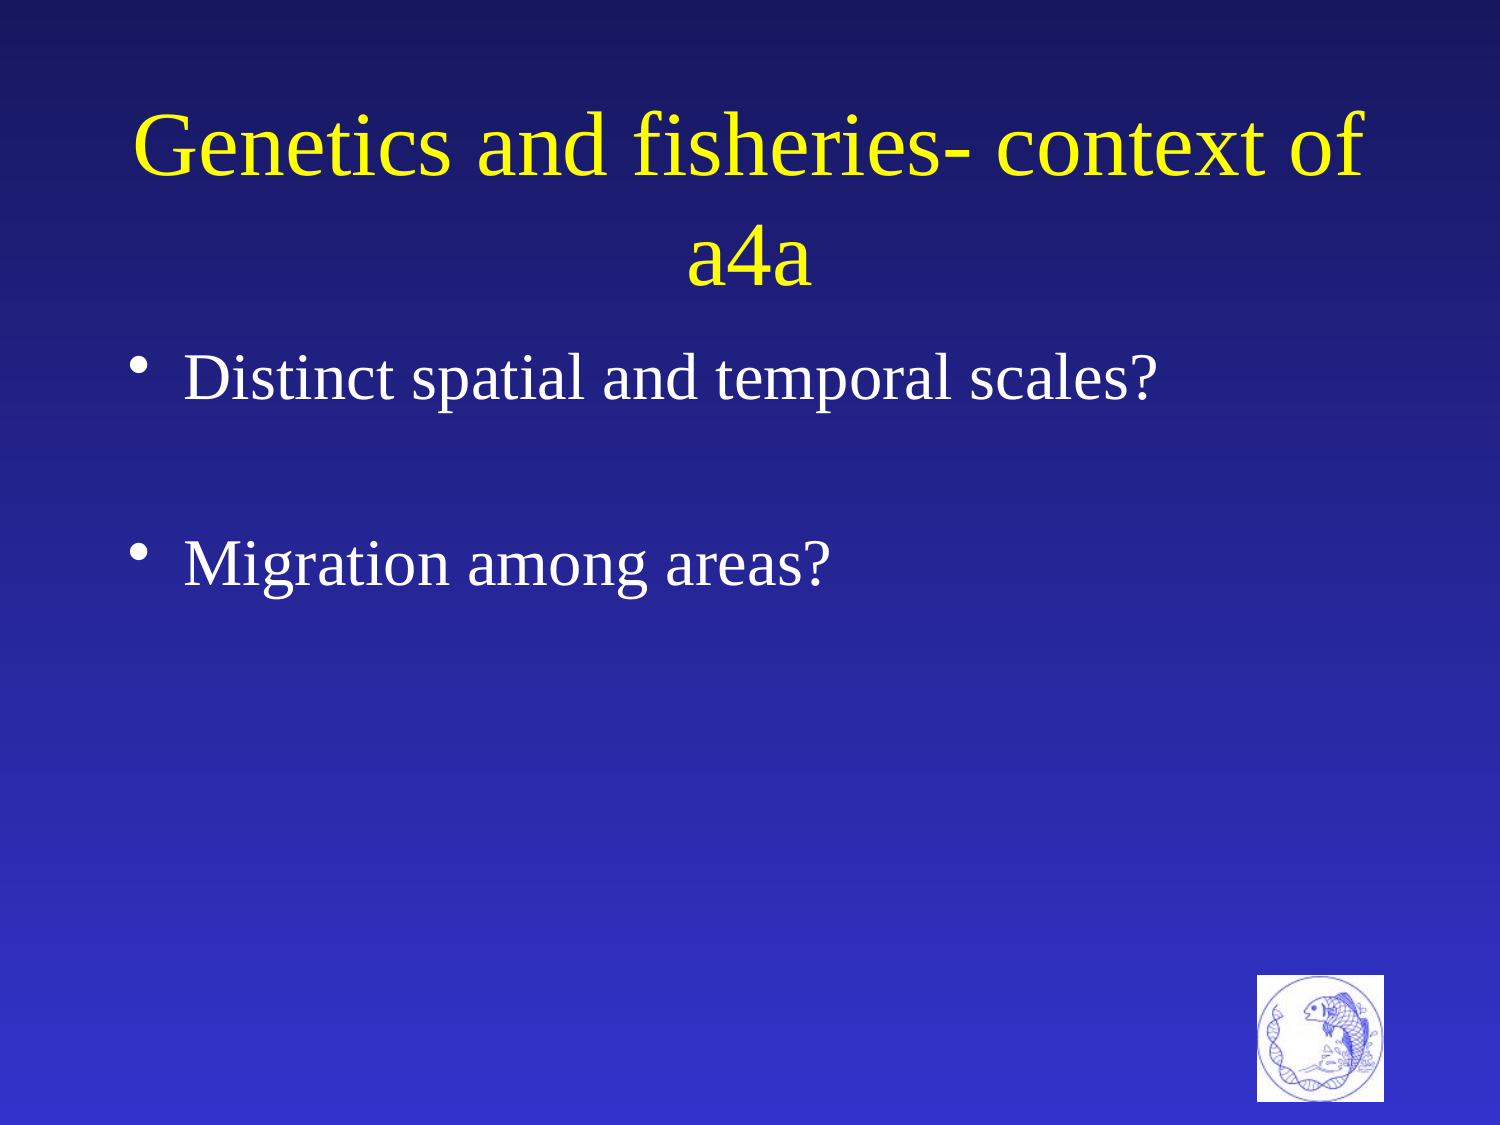

# Genetics and fisheries- context of a4a
Distinct spatial and temporal scales?

Migration among areas?